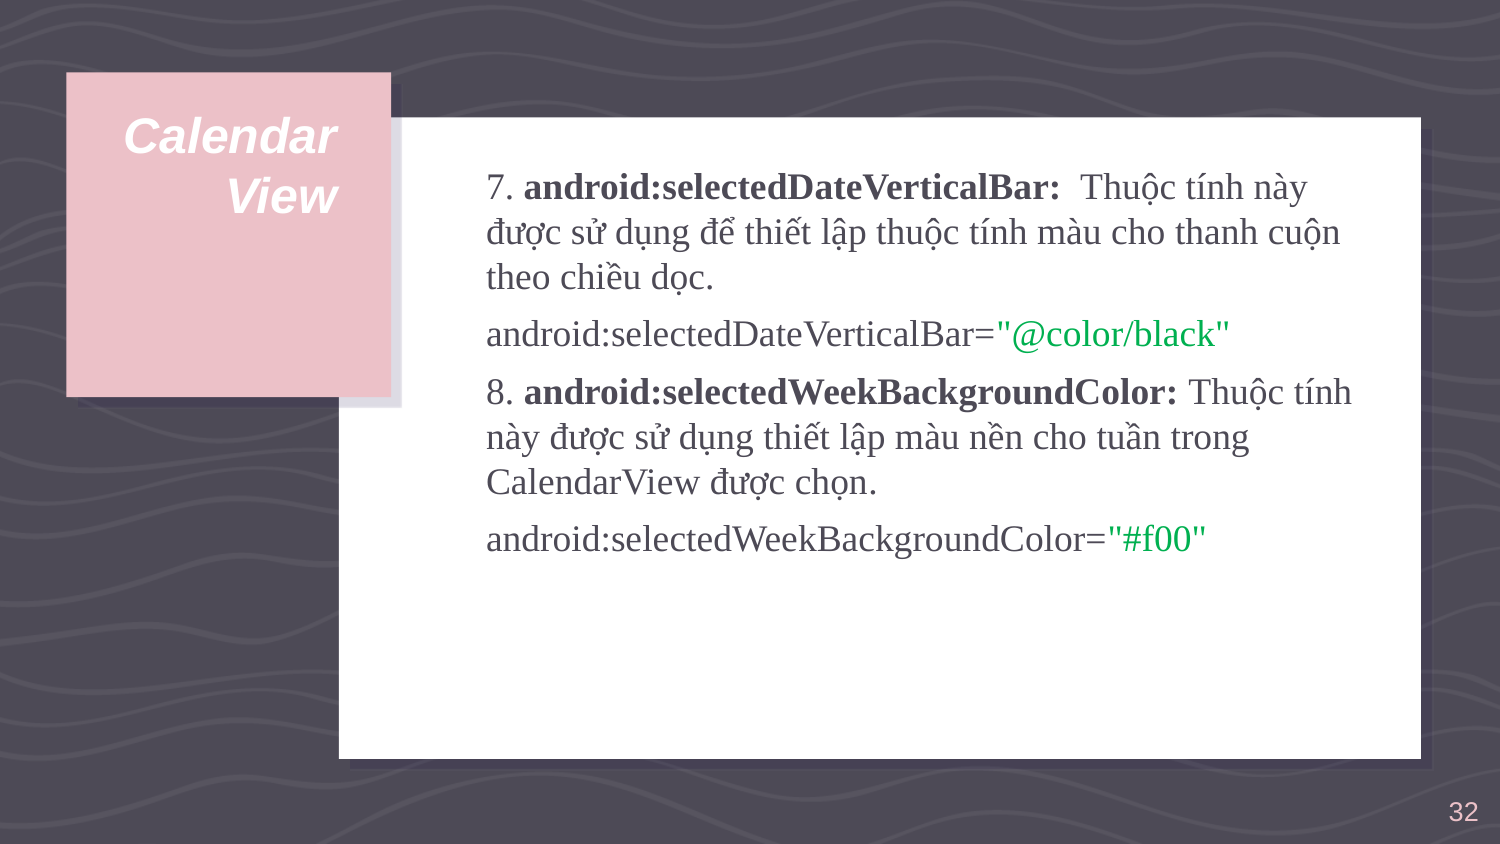

# CalendarView
7. android:selectedDateVerticalBar:  Thuộc tính này được sử dụng để thiết lập thuộc tính màu cho thanh cuộn theo chiều dọc.
android:selectedDateVerticalBar="@color/black"
8. android:selectedWeekBackgroundColor: Thuộc tính này được sử dụng thiết lập màu nền cho tuần trong CalendarView được chọn.
android:selectedWeekBackgroundColor="#f00"
32